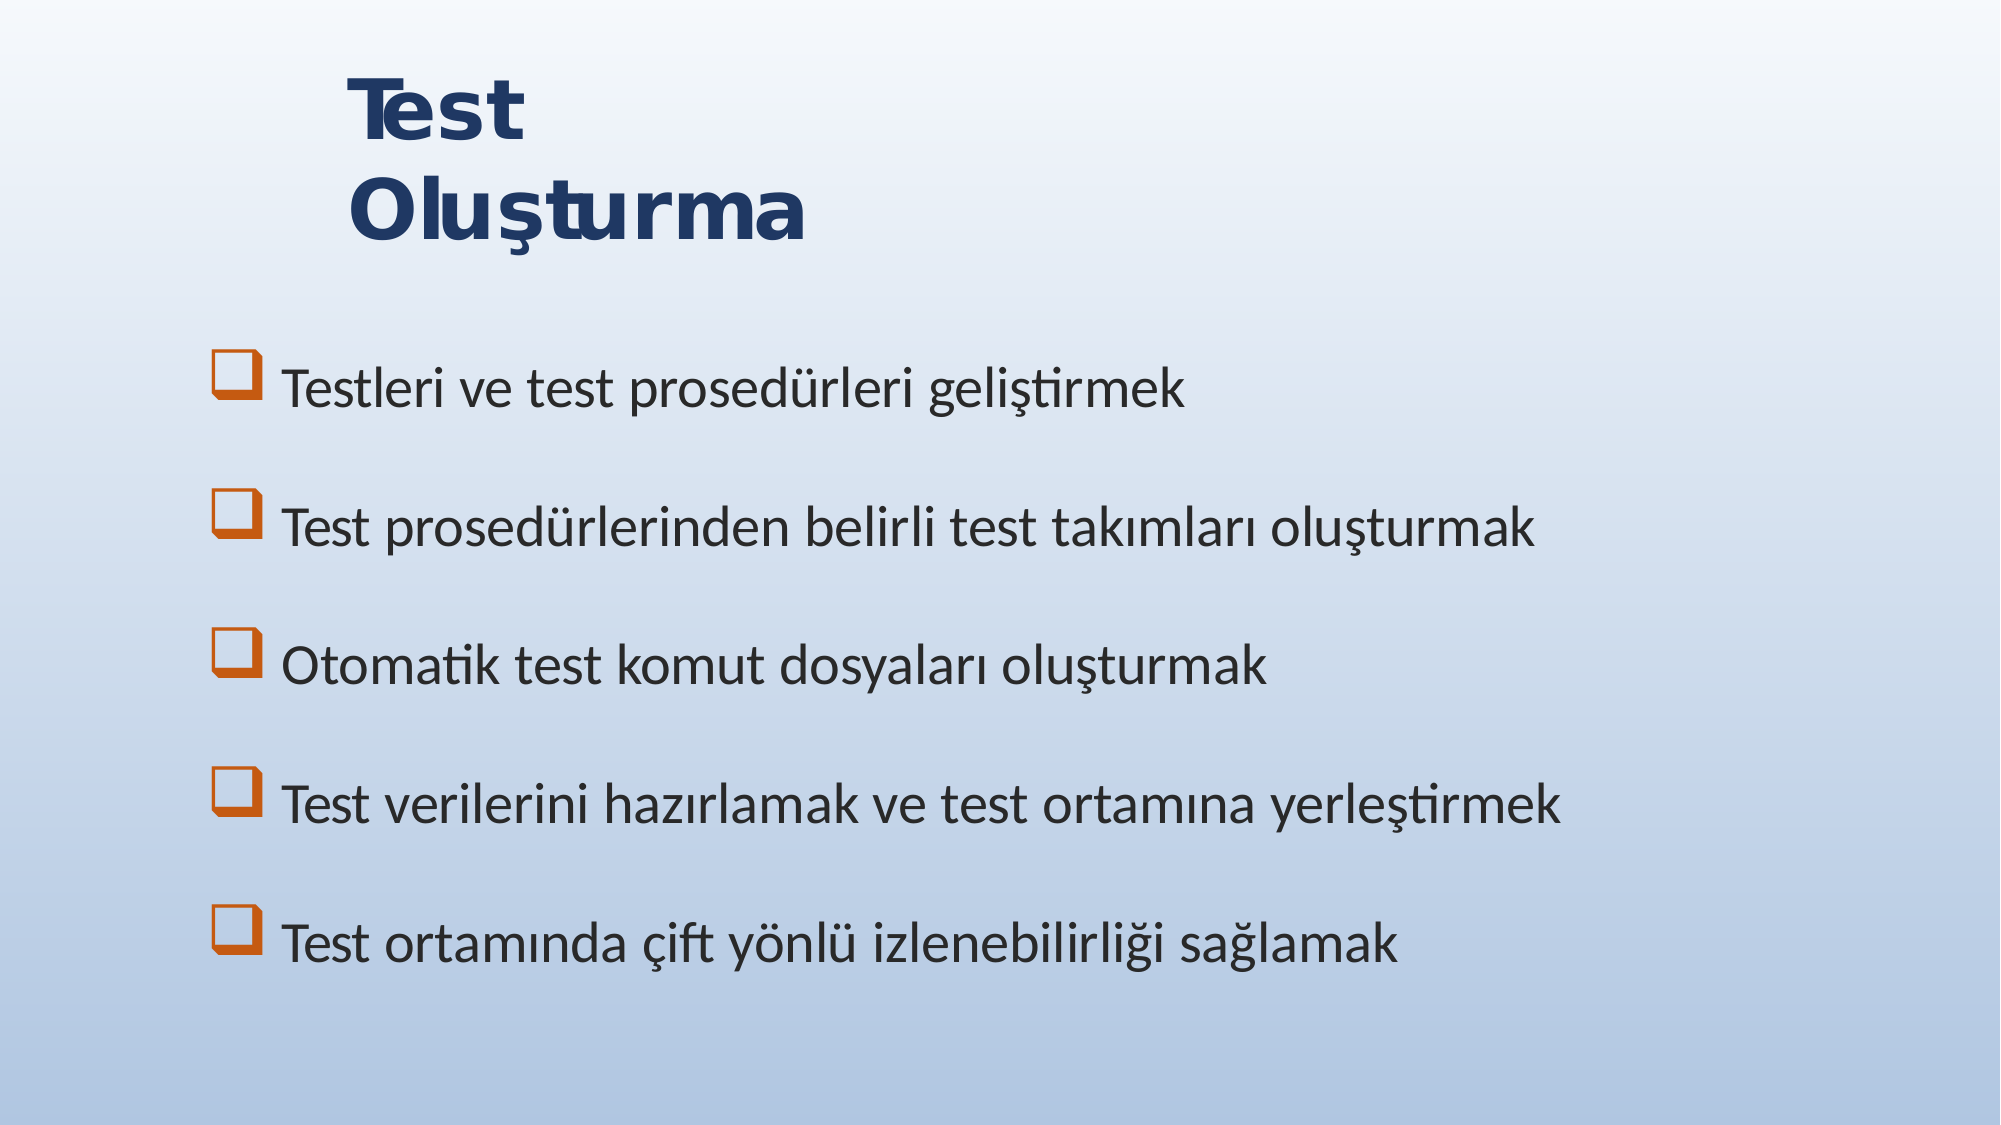

# Test Oluşturma
Testleri ve test prosedürleri geliştirmek

Test prosedürlerinden belirli test takımları oluşturmak

Otomatik test komut dosyaları oluşturmak

Test verilerini hazırlamak ve test ortamına yerleştirmek

Test ortamında çift yönlü izlenebilirliği sağlamak